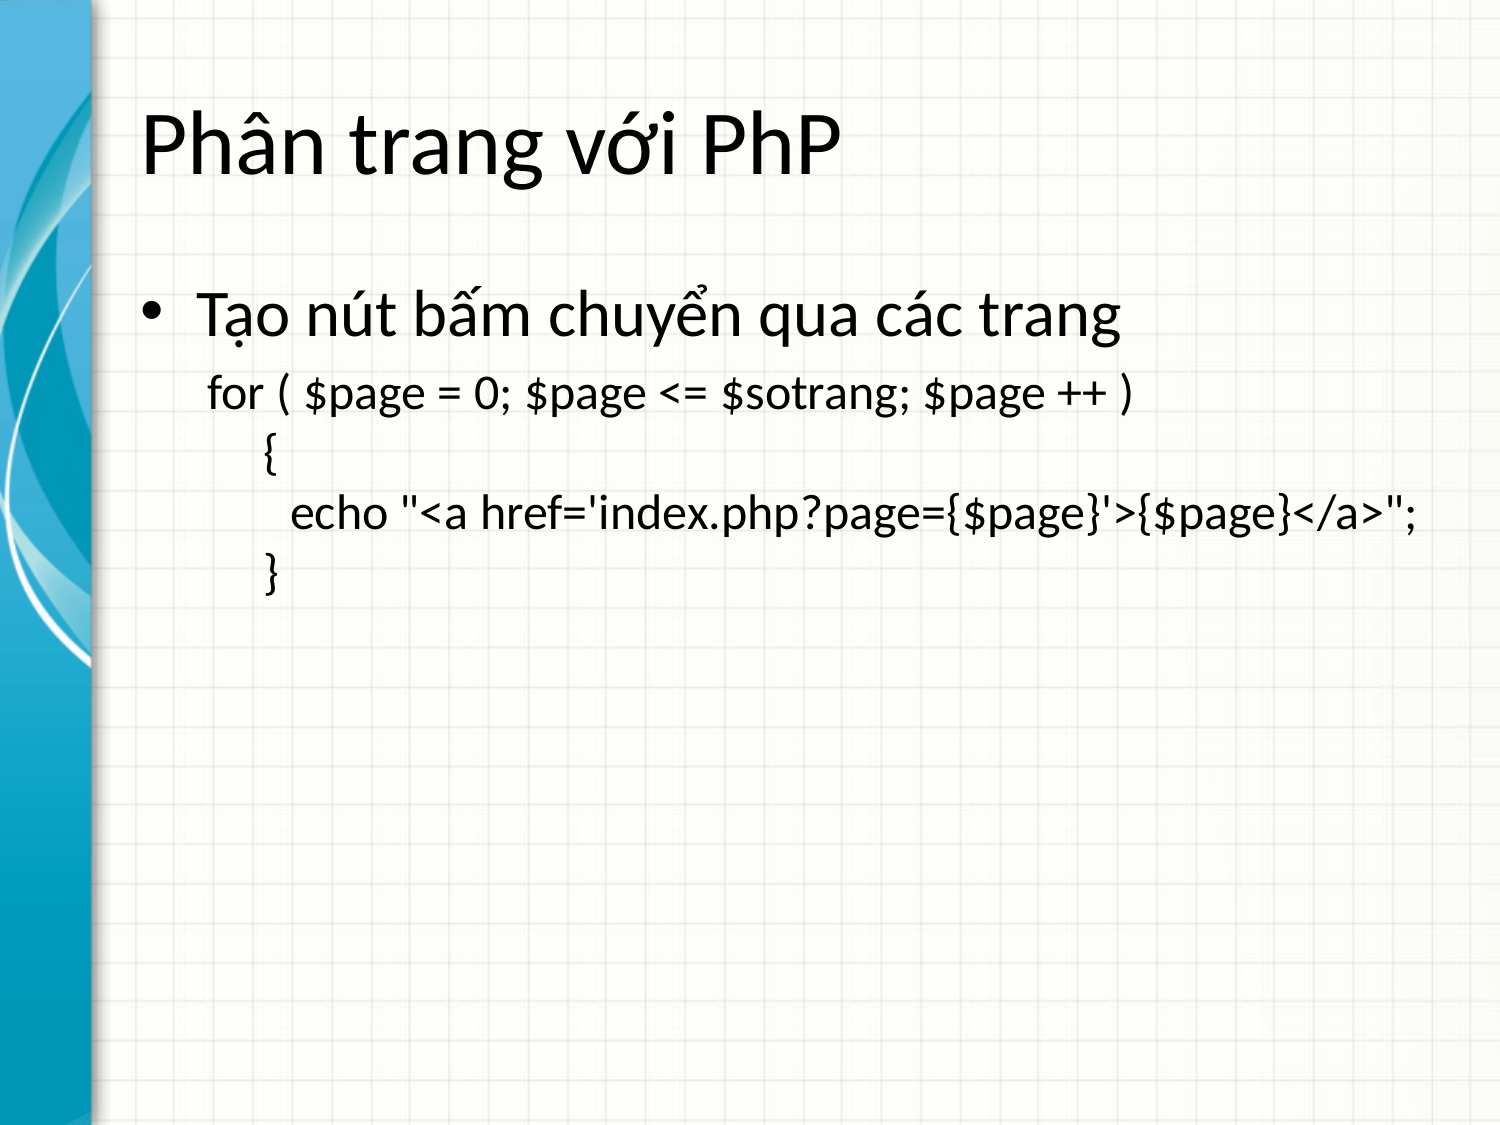

# Phân trang với PhP
Tạo nút bấm chuyển qua các trang
      for ( $page = 0; $page <= $sotrang; $page ++ )
           {
	echo "<a href='index.php?page={$page}'>{$page}</a>";
           }